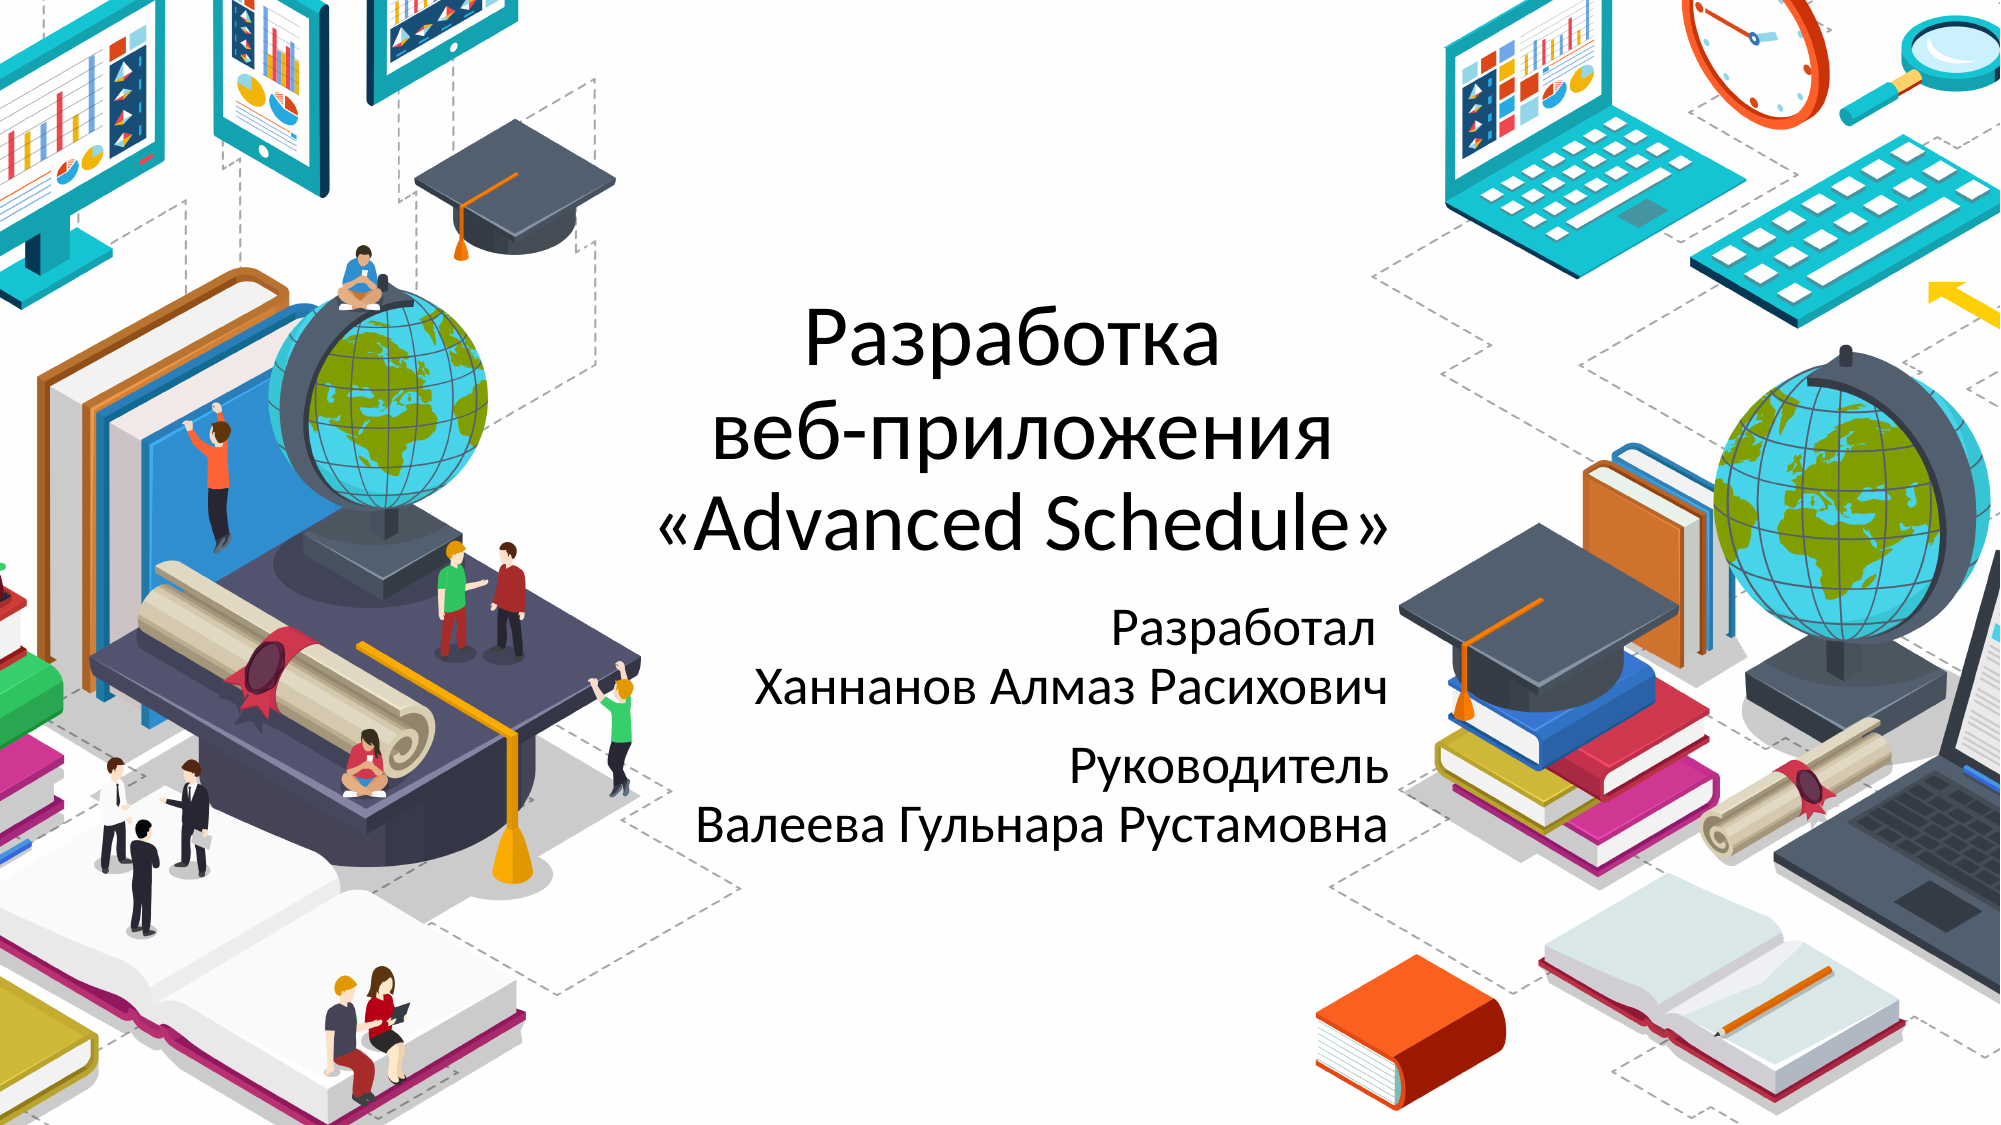

# Разработка веб-приложения «Advanced Schedule»
Разработал
Ханнанов Алмаз Расихович
Руководитель
Валеева Гульнара Рустамовна